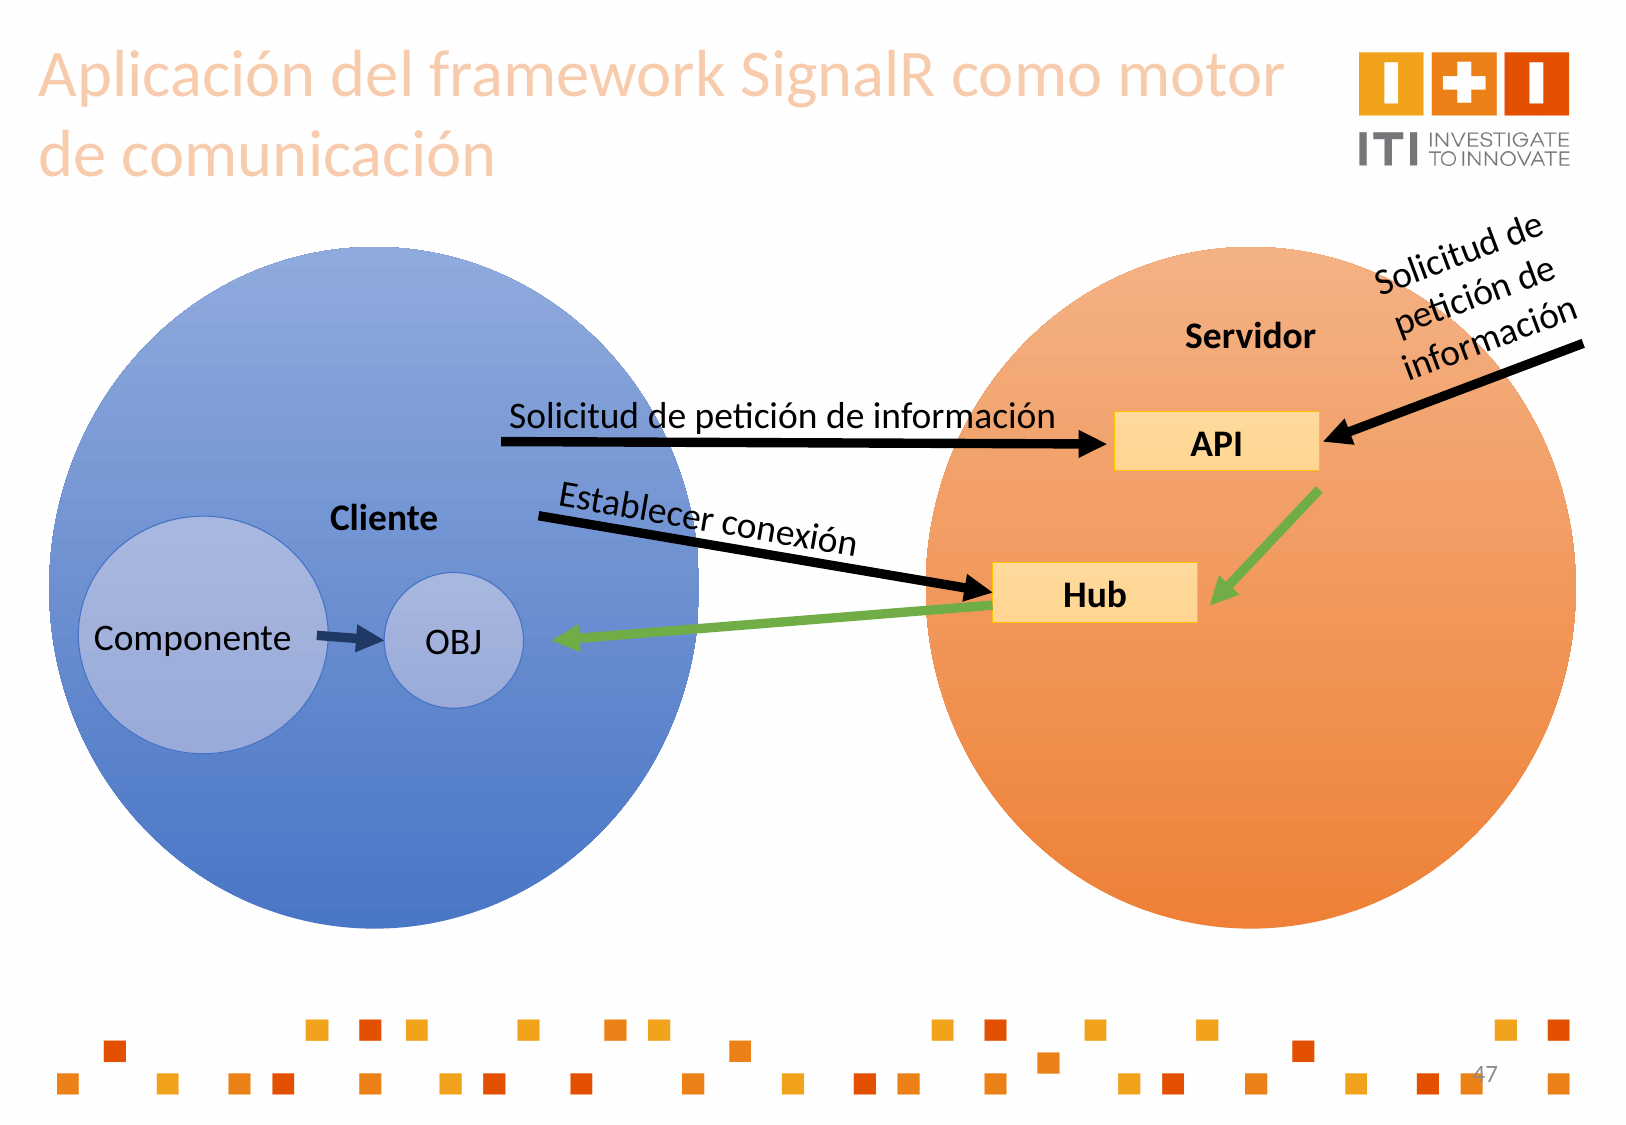

Aplicación del framework SignalR como motor de comunicación
Solicitud de petición de información

Servidor
Solicitud de petición de información
API
Cliente
Establecer conexión

Hub

Componente
OBJ
47